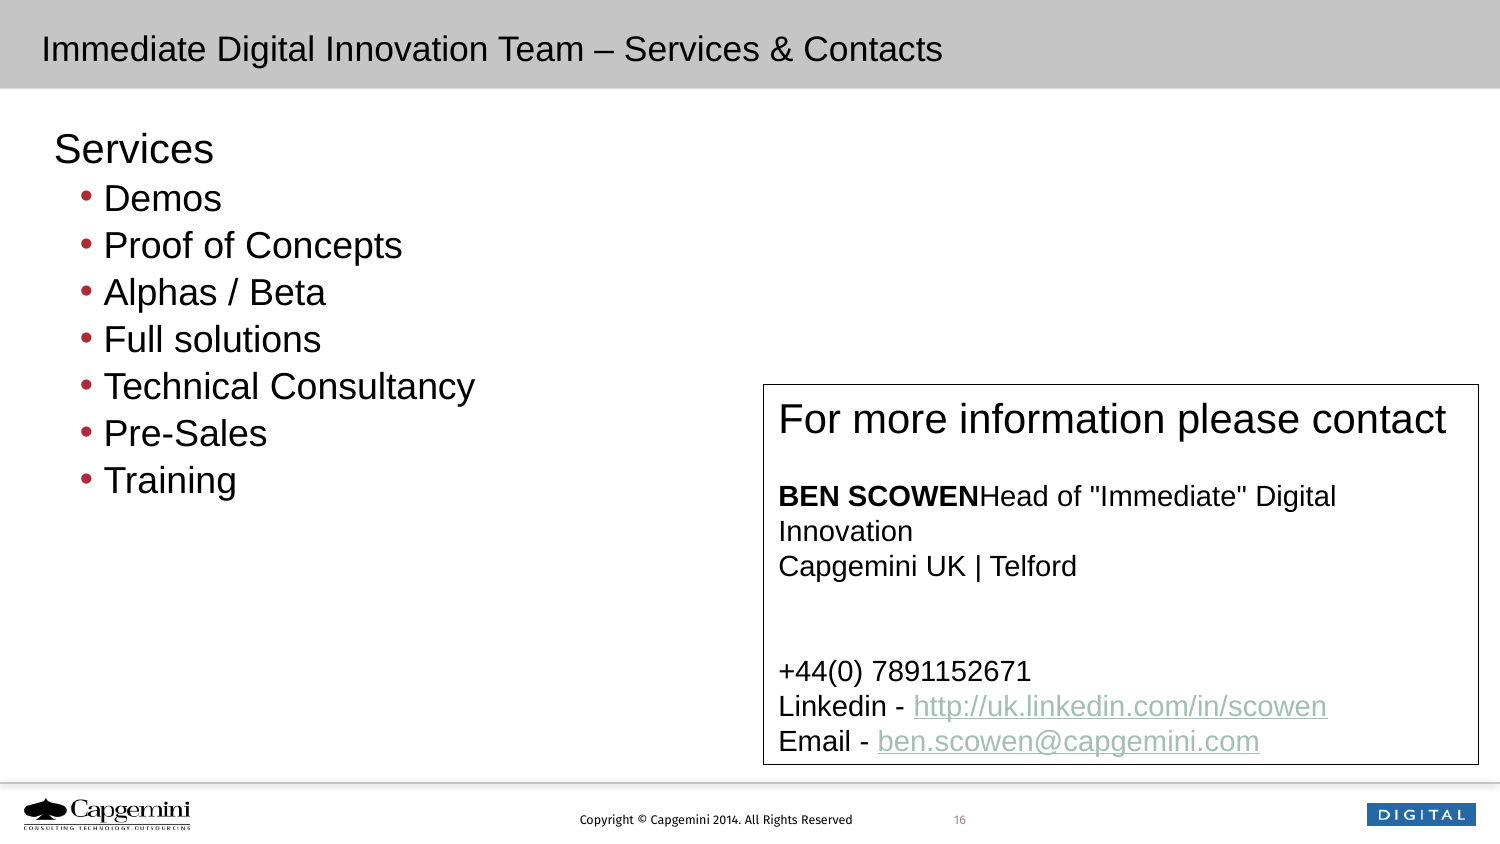

# Immediate Digital Innovation Team – Services & Contacts
Services
Demos
Proof of Concepts
Alphas / Beta
Full solutions
Technical Consultancy
Pre-Sales
Training
For more information please contact

BEN SCOWEN Head of "Immediate" Digital Innovation
Capgemini UK | Telford

+44(0) 7891152671
Linkedin - http://uk.linkedin.com/in/scowen
Email - ben.scowen@capgemini.com